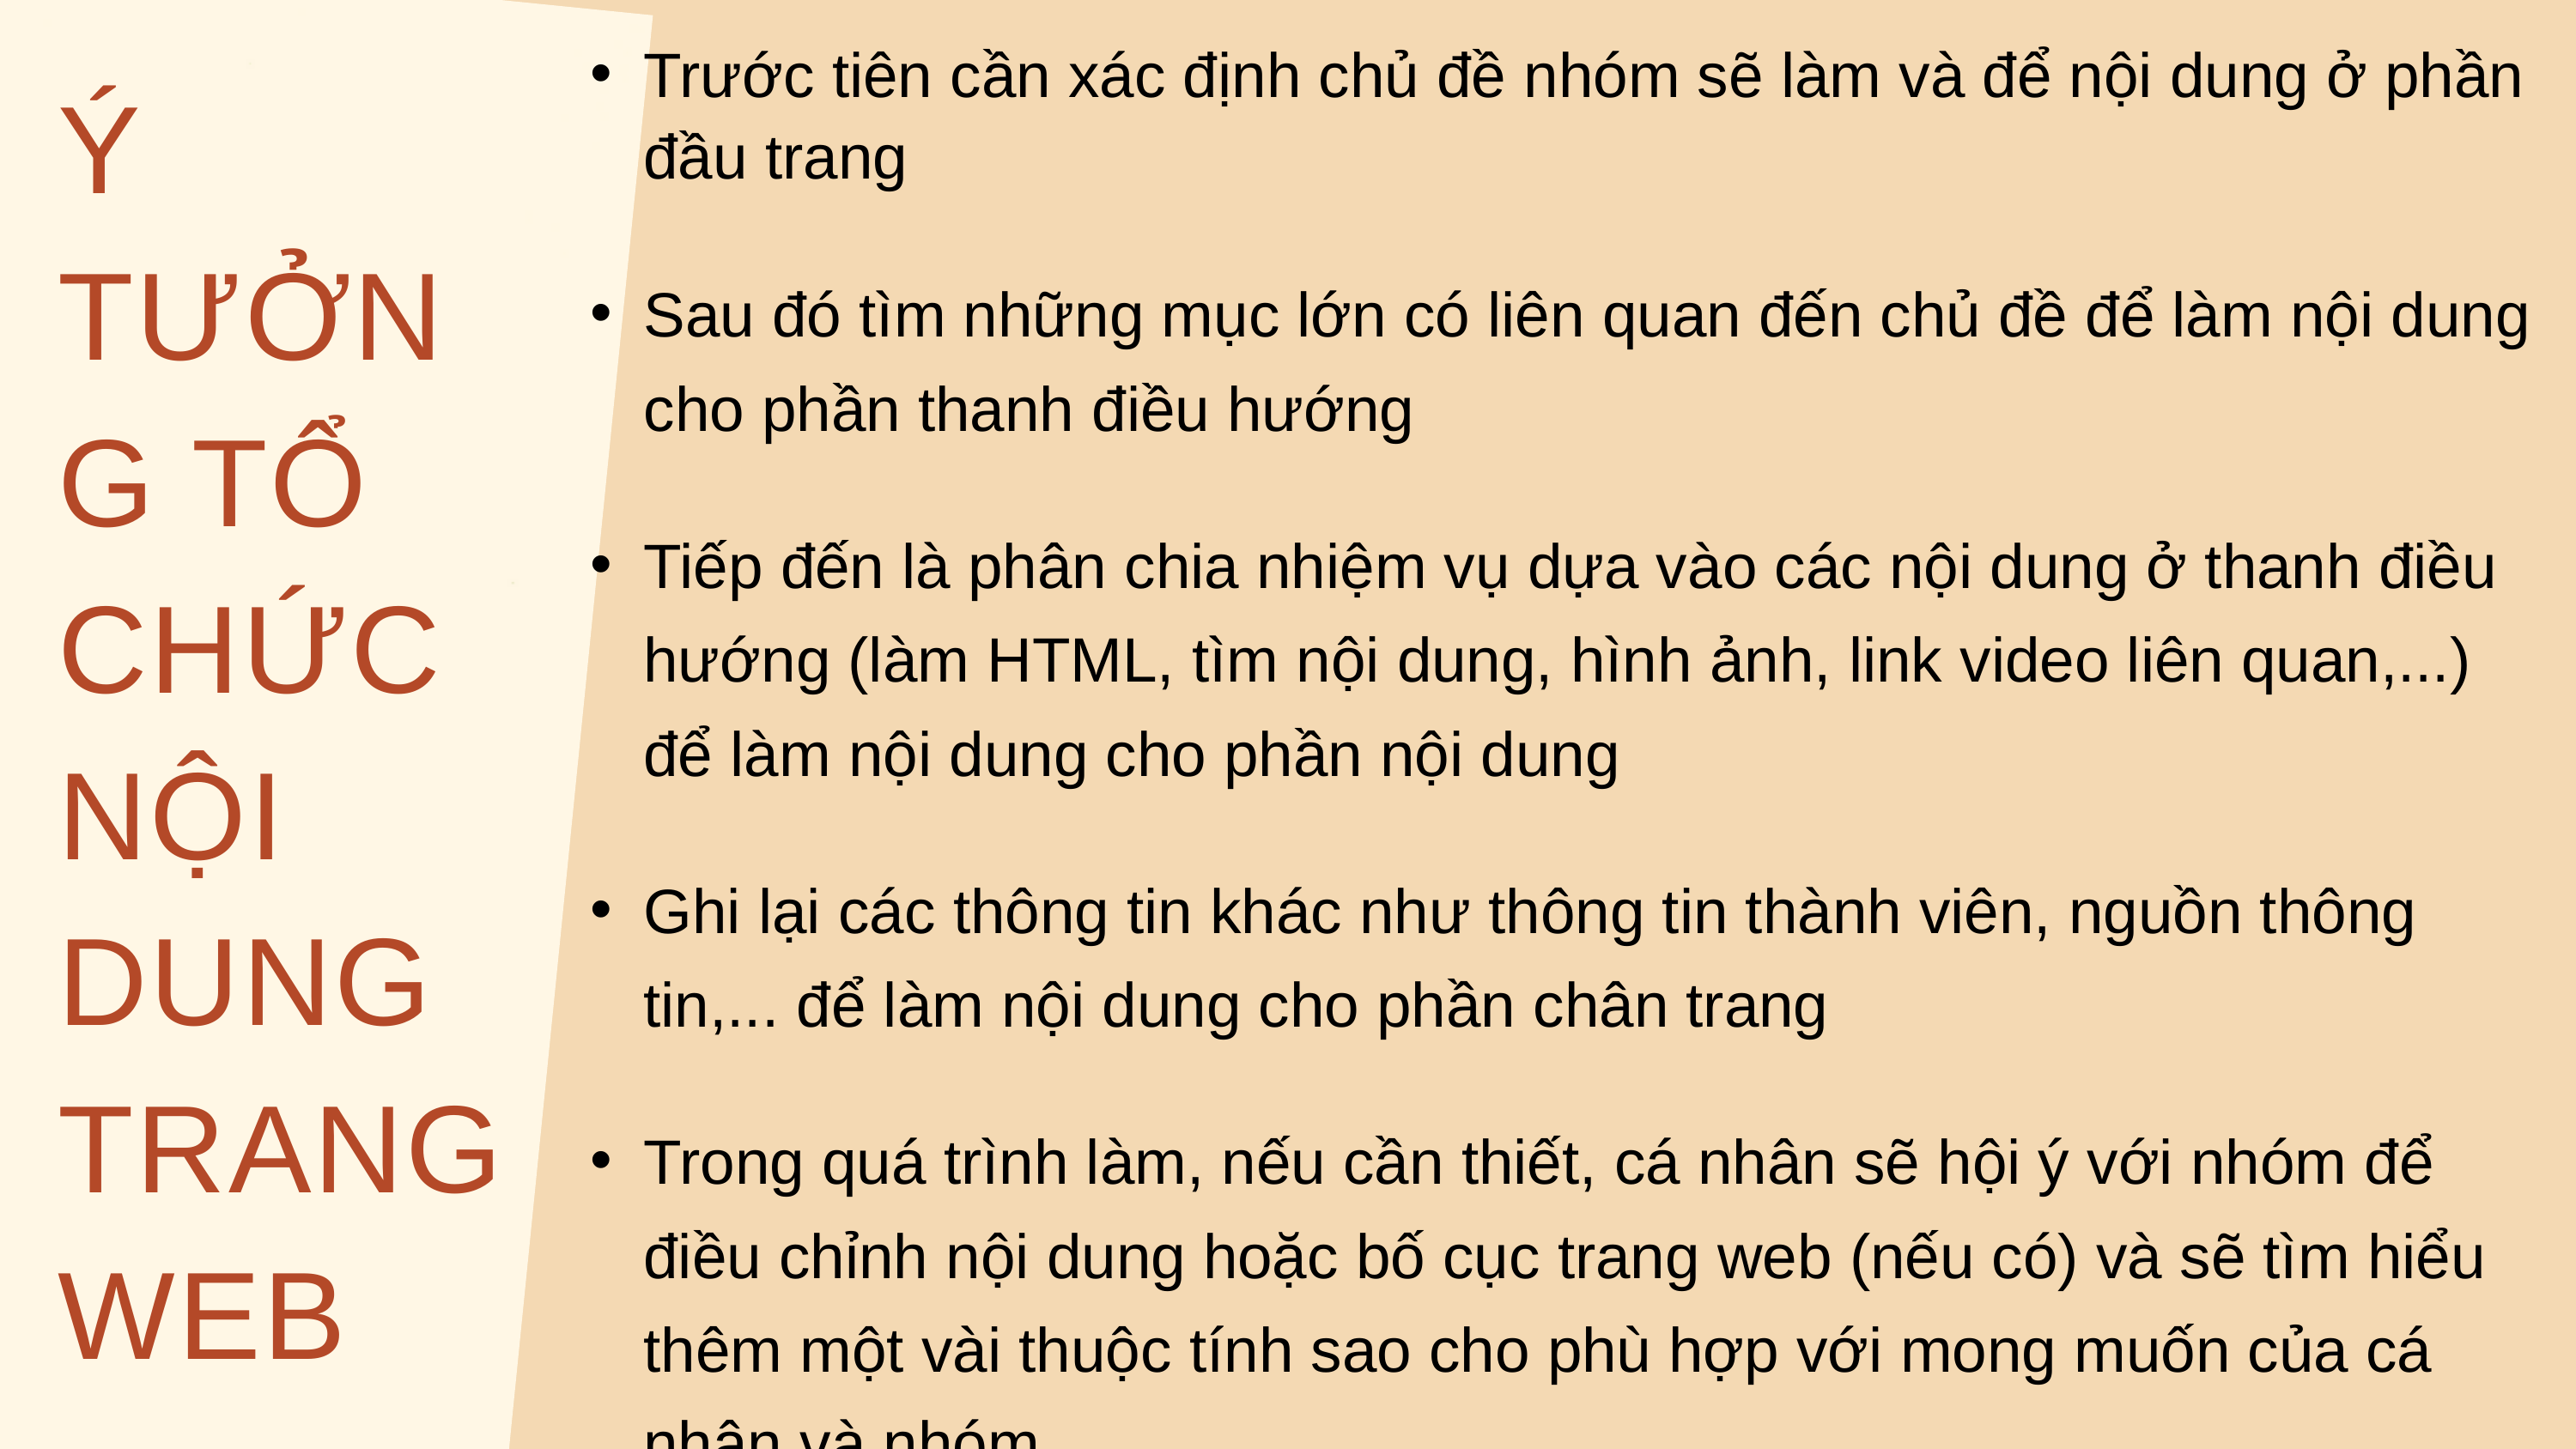

Trước tiên cần xác định chủ đề nhóm sẽ làm và để nội dung ở phần đầu trang
Ý TƯỞNG TỔ CHỨC NỘI DUNG TRANG WEB
Sau đó tìm những mục lớn có liên quan đến chủ đề để làm nội dung cho phần thanh điều hướng
Tiếp đến là phân chia nhiệm vụ dựa vào các nội dung ở thanh điều hướng (làm HTML, tìm nội dung, hình ảnh, link video liên quan,...) để làm nội dung cho phần nội dung
Ghi lại các thông tin khác như thông tin thành viên, nguồn thông tin,... để làm nội dung cho phần chân trang
Trong quá trình làm, nếu cần thiết, cá nhân sẽ hội ý với nhóm để điều chỉnh nội dung hoặc bố cục trang web (nếu có) và sẽ tìm hiểu thêm một vài thuộc tính sao cho phù hợp với mong muốn của cá nhân và nhóm.